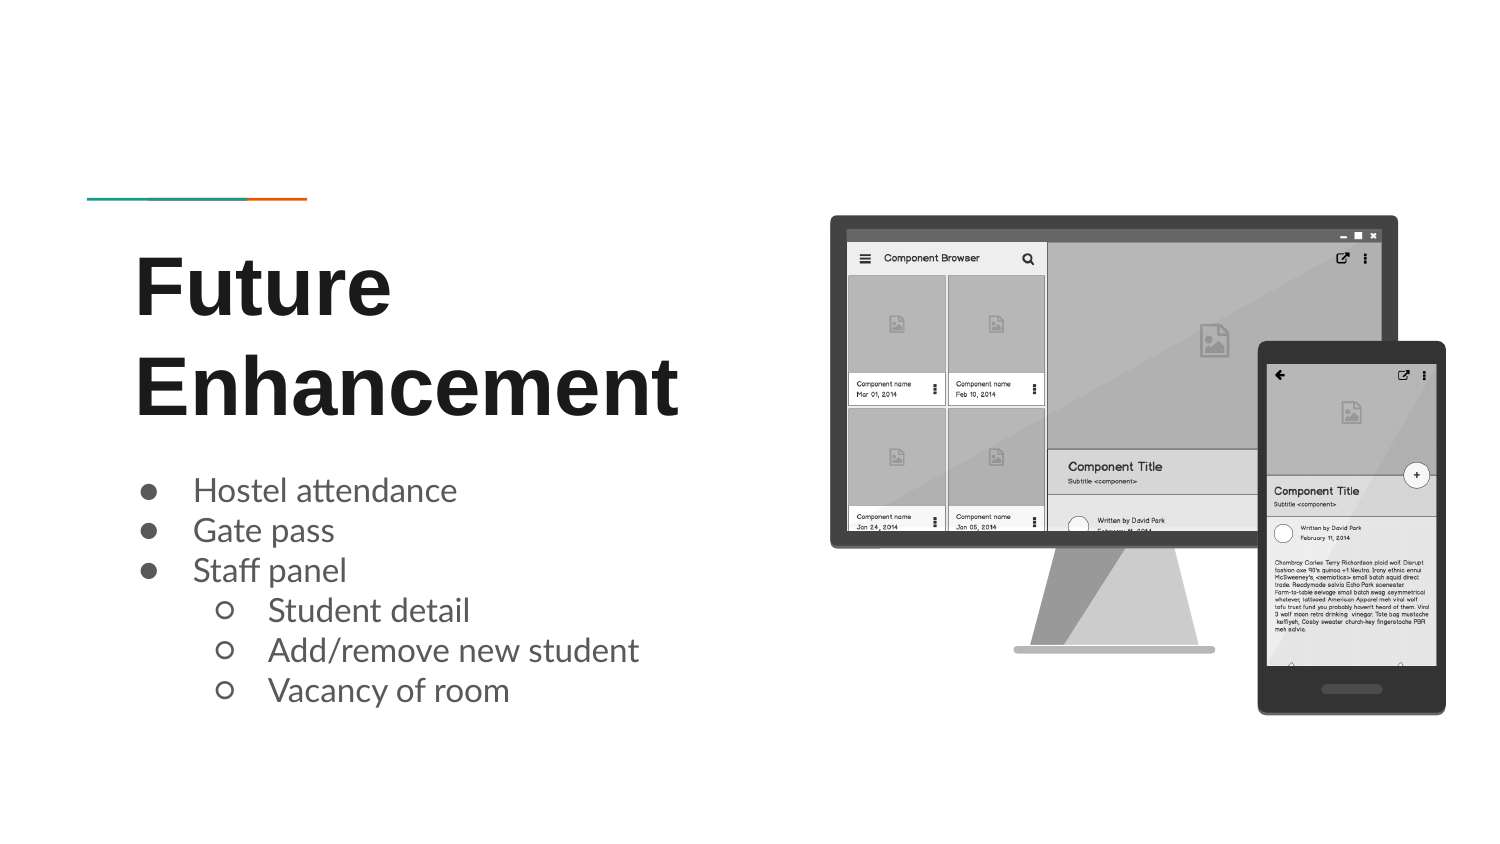

# Future Enhancement
Hostel attendance
Gate pass
Staff panel
Student detail
Add/remove new student
Vacancy of room